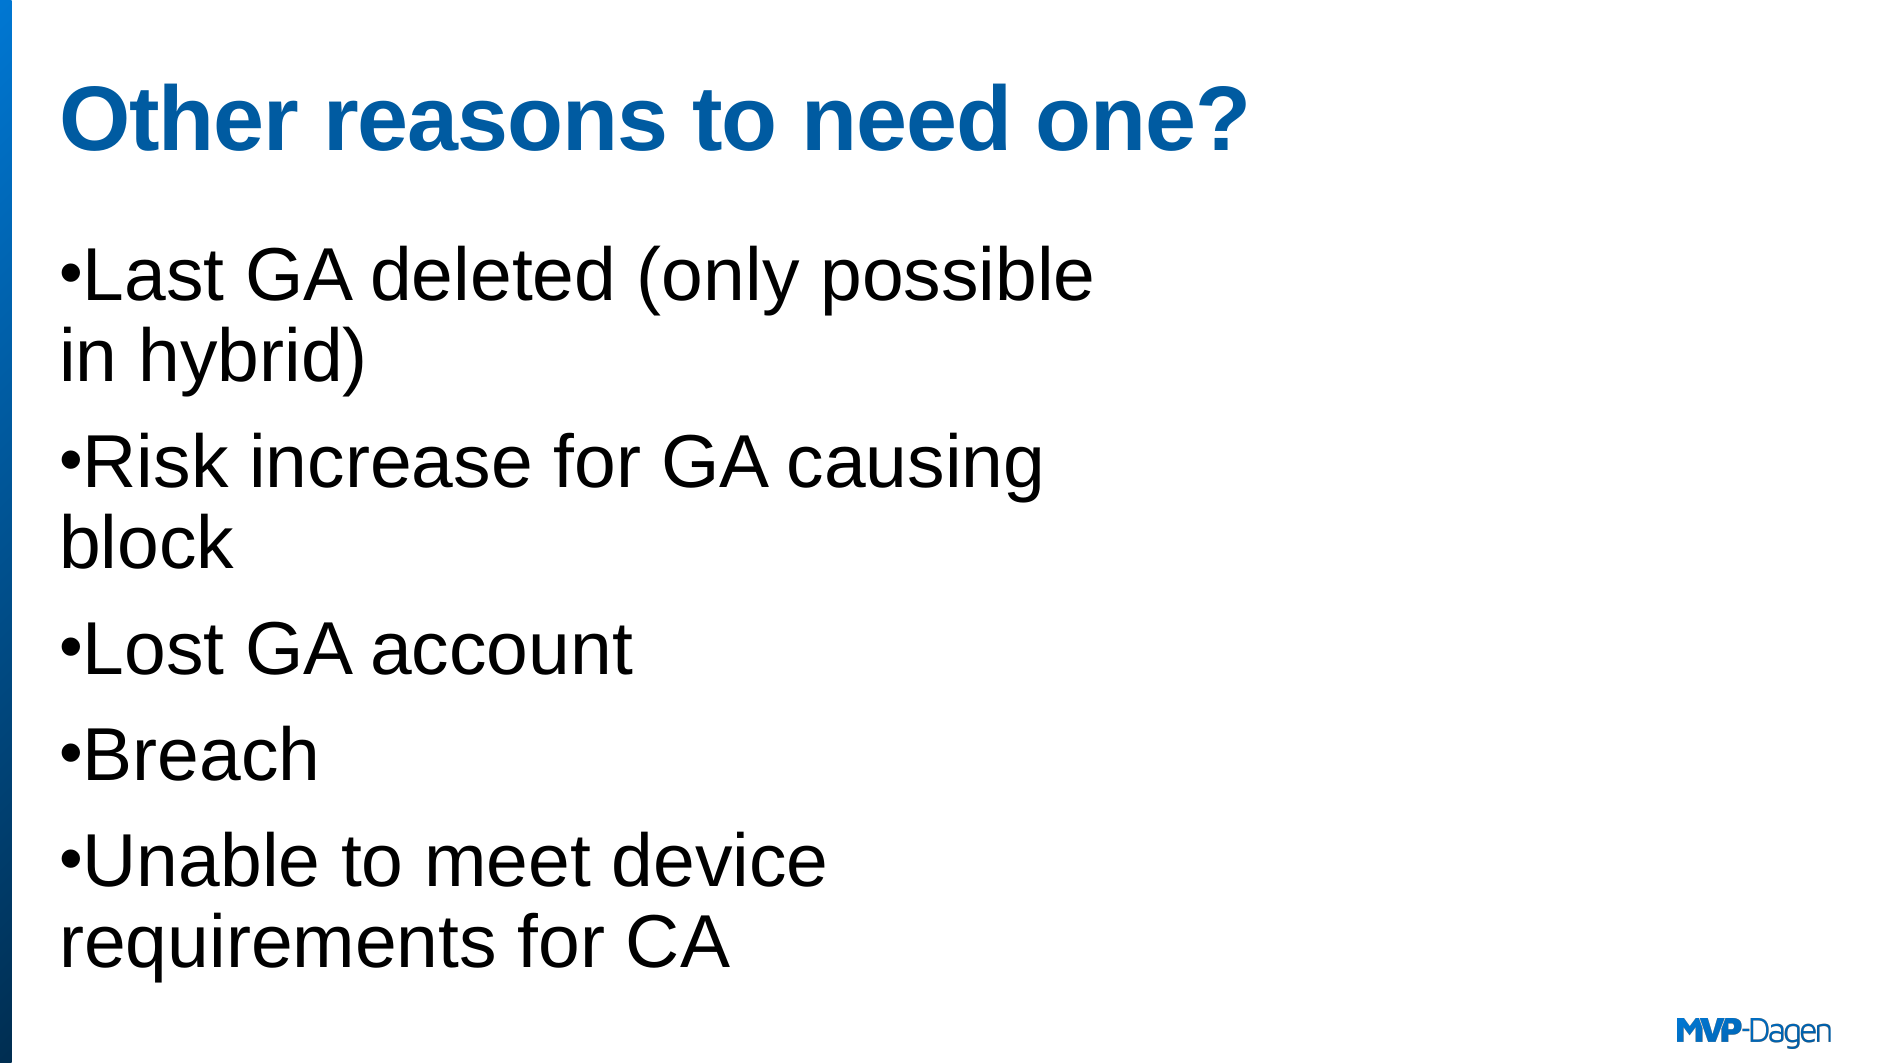

# Other reasons to need one?
Last GA deleted (only possible in hybrid)
Risk increase for GA causing block
Lost GA account
Breach
Unable to meet device requirements for CA